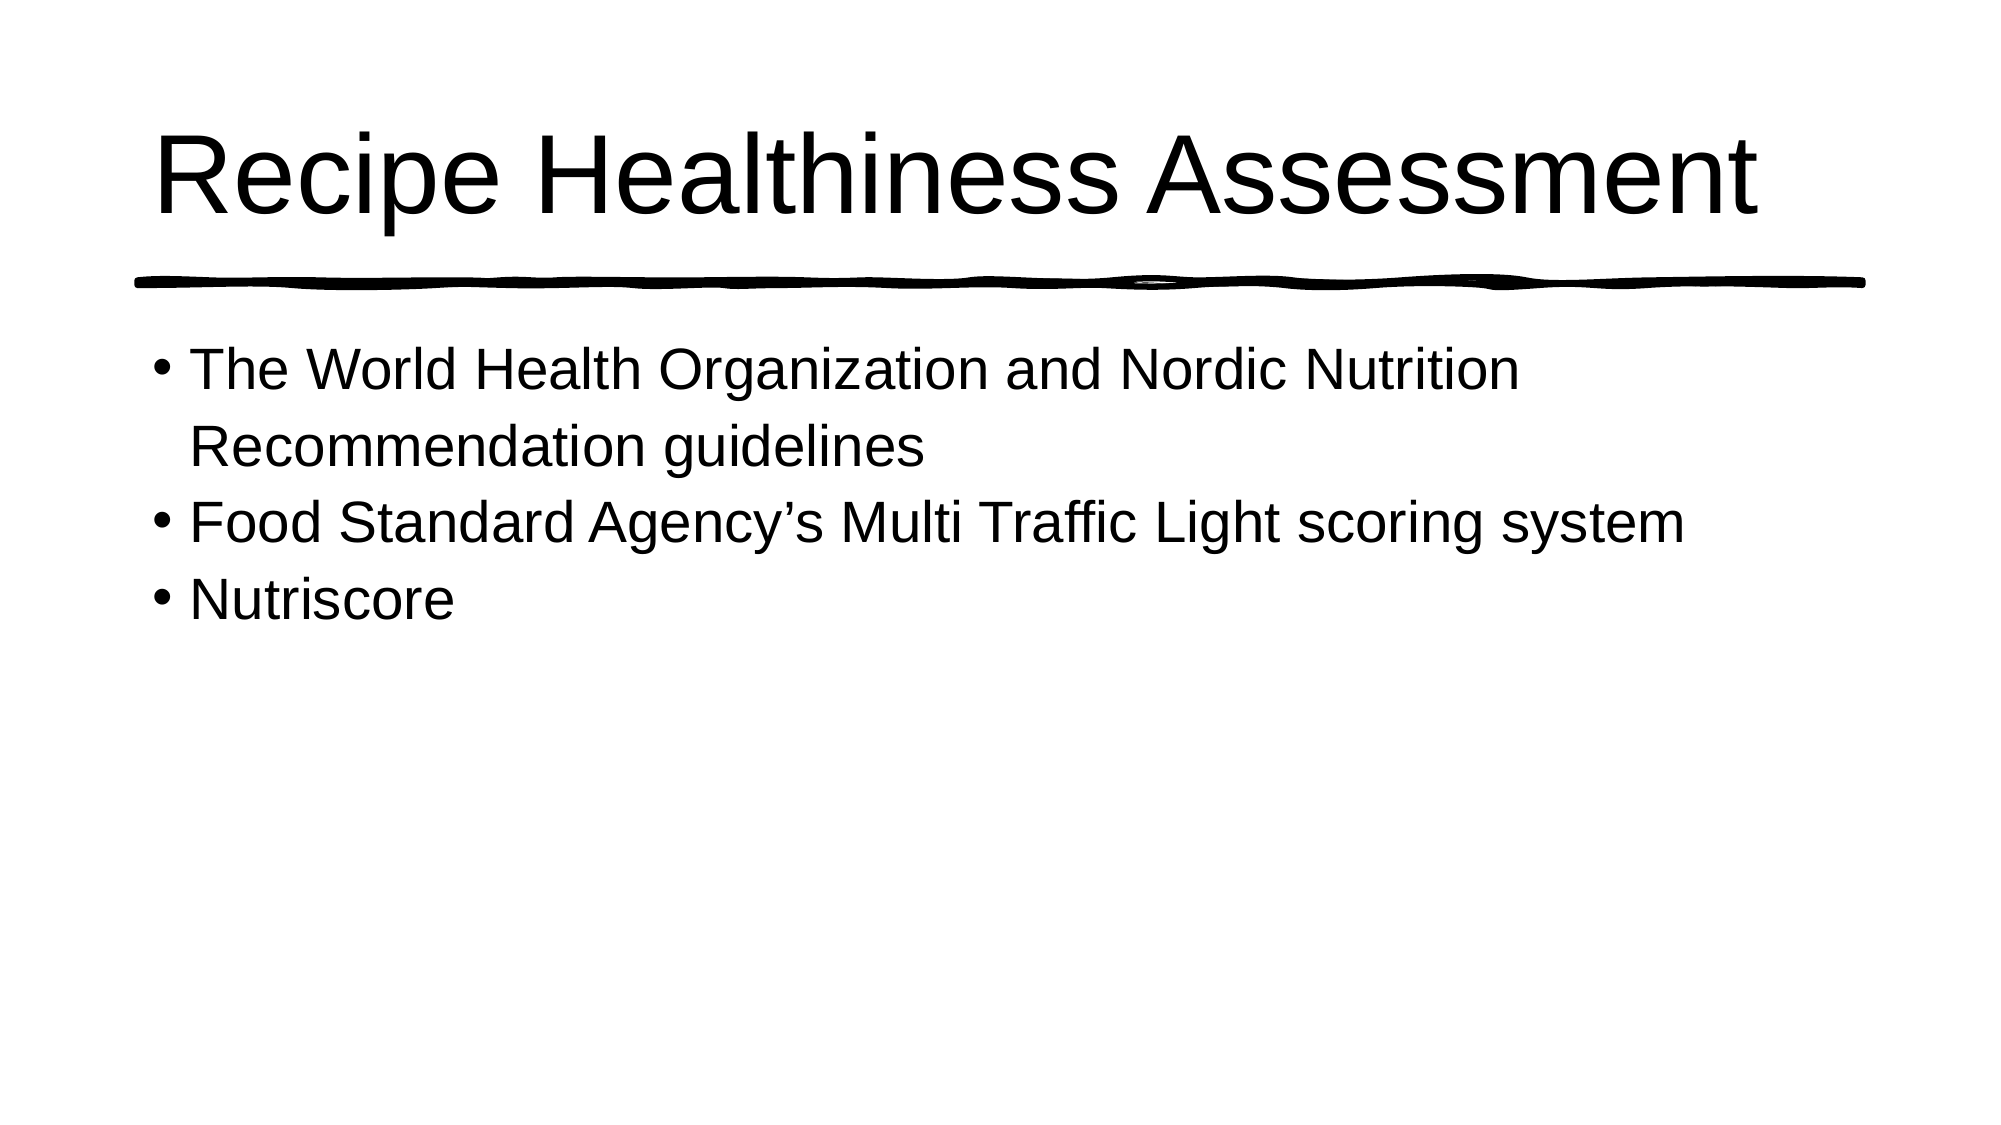

# Recipe Healthiness Assessment
The World Health Organization and Nordic Nutrition Recommendation guidelines
Food Standard Agency’s Multi Traffic Light scoring system
Nutriscore